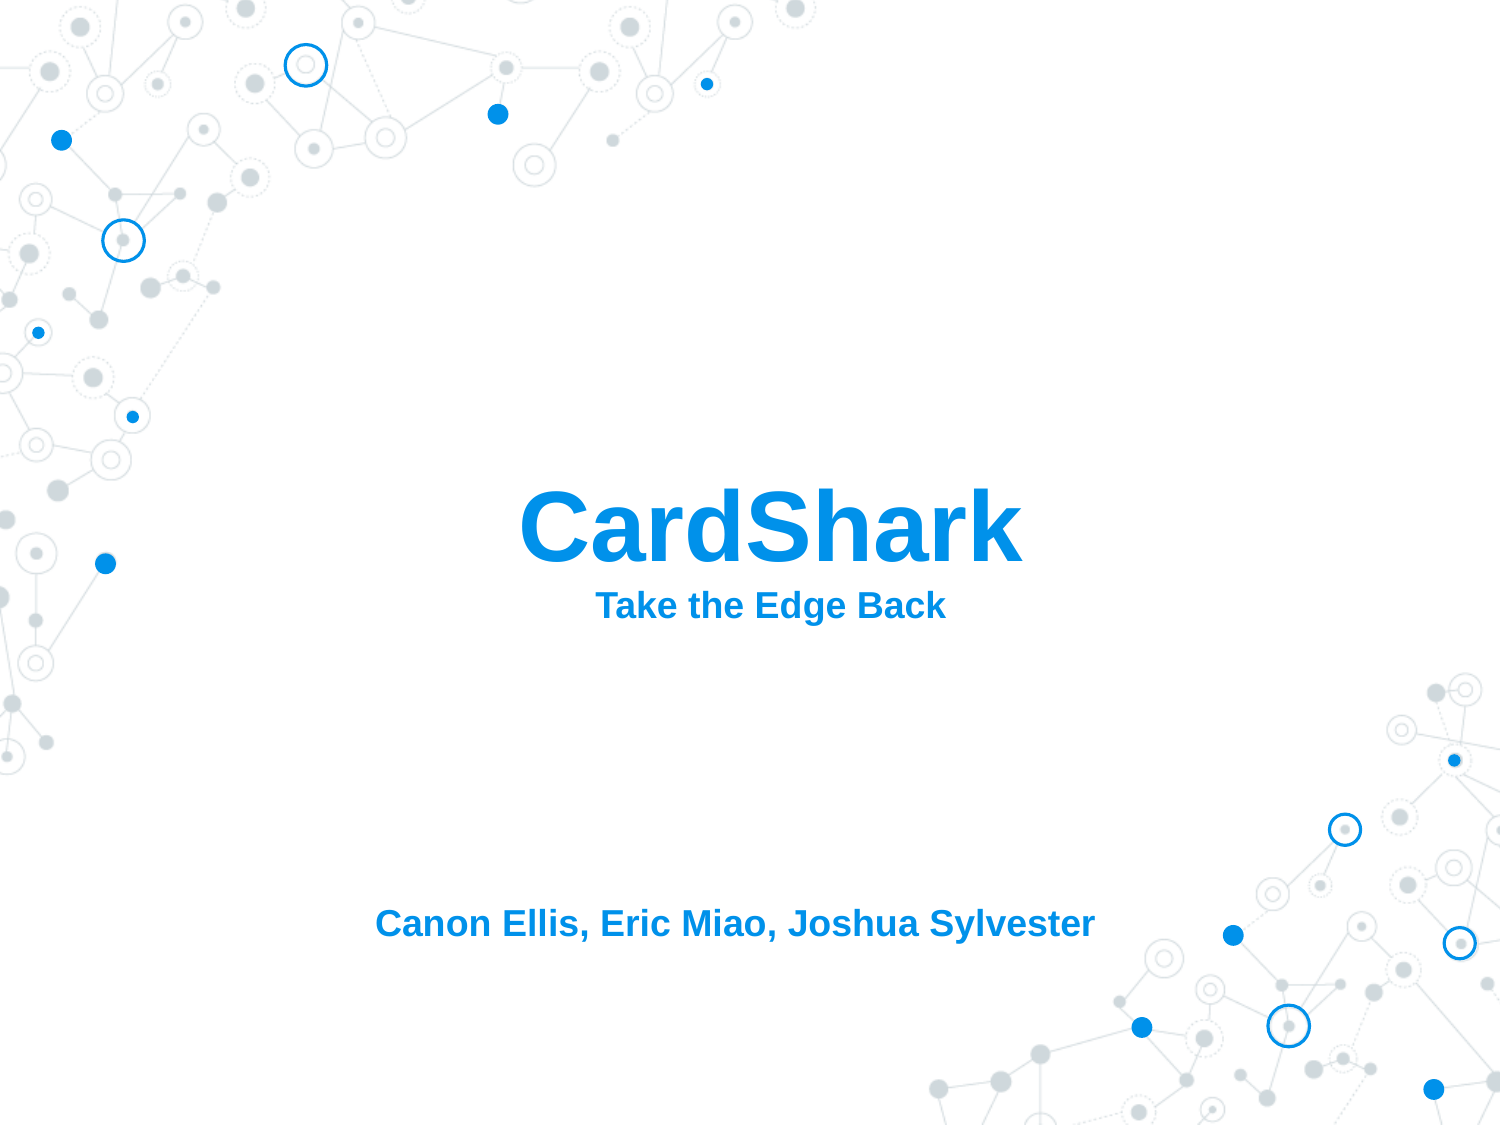

# CardShark
Take the Edge Back
Canon Ellis, Eric Miao, Joshua Sylvester